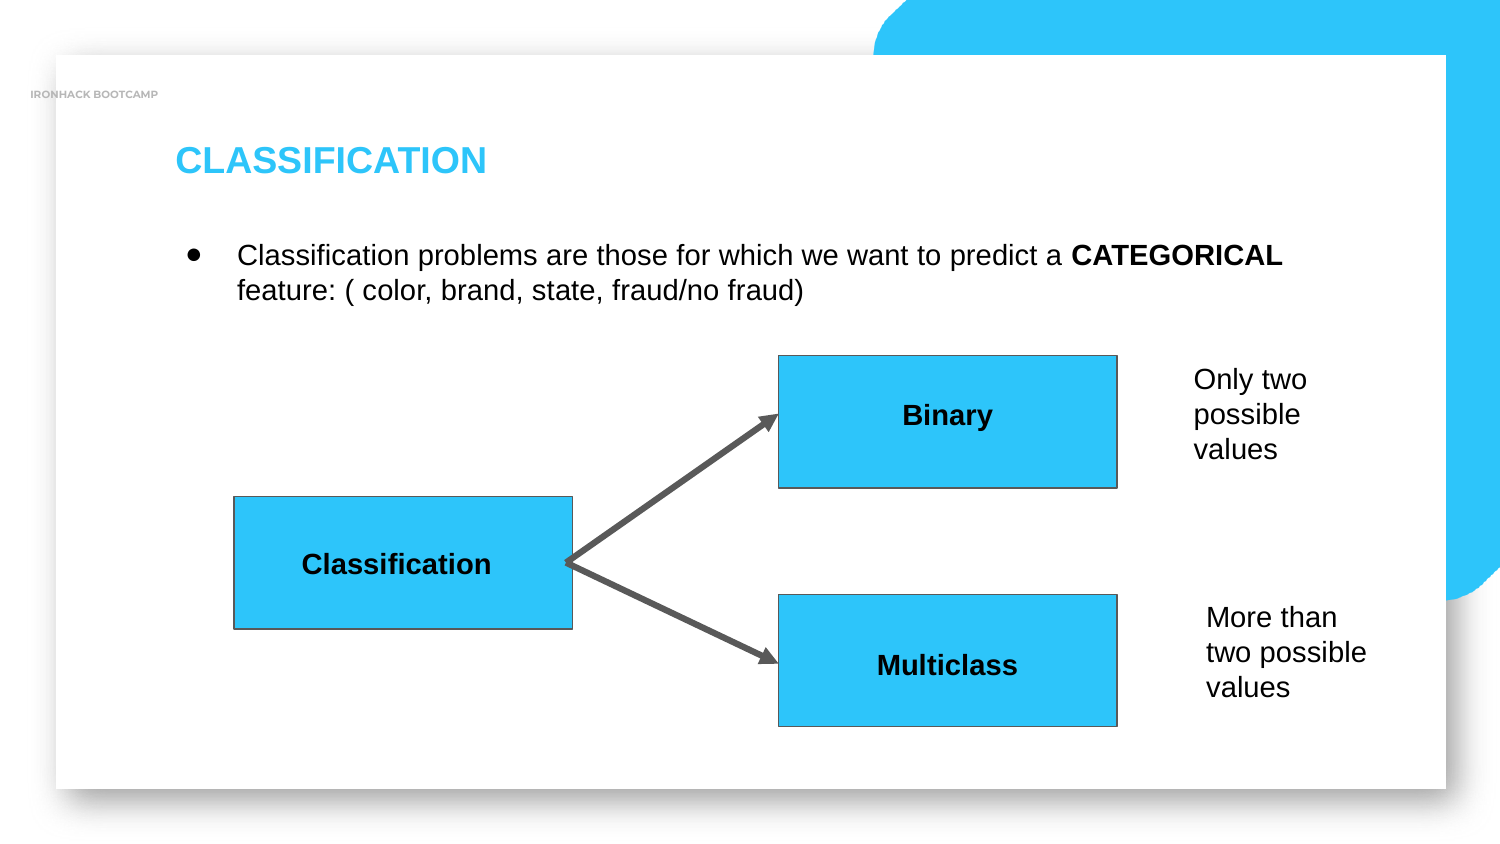

IRONHACK BOOTCAMP
CLASSIFICATION
Classification problems are those for which we want to predict a CATEGORICAL feature: ( color, brand, state, fraud/no fraud)

Only two possible values

Binary

Classification
More than two possible values

Multiclass